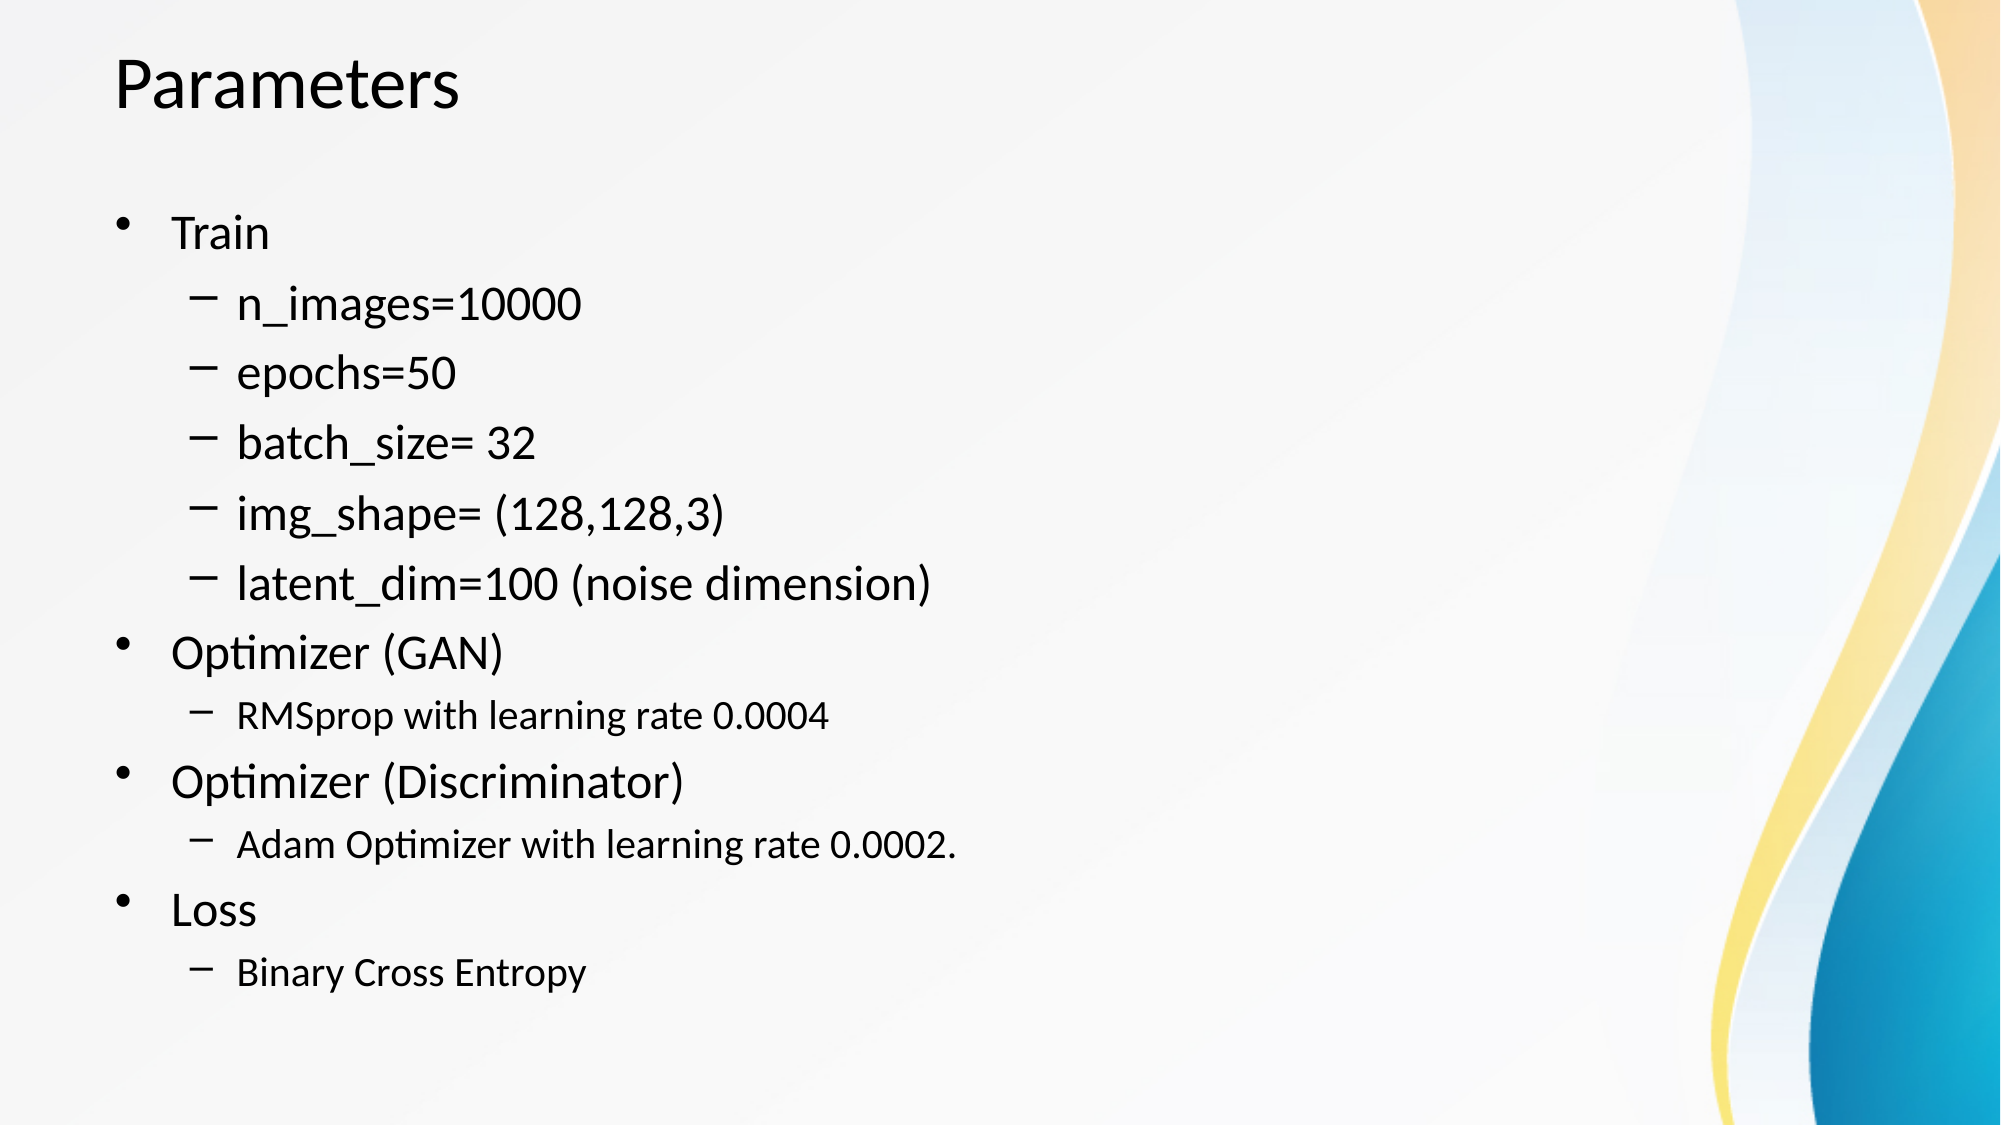

# Parameters
Train
n_images=10000
epochs=50
batch_size= 32
img_shape= (128,128,3)
latent_dim=100 (noise dimension)
Optimizer (GAN)
RMSprop with learning rate 0.0004
Optimizer (Discriminator)
Adam Optimizer with learning rate 0.0002.
Loss
Binary Cross Entropy